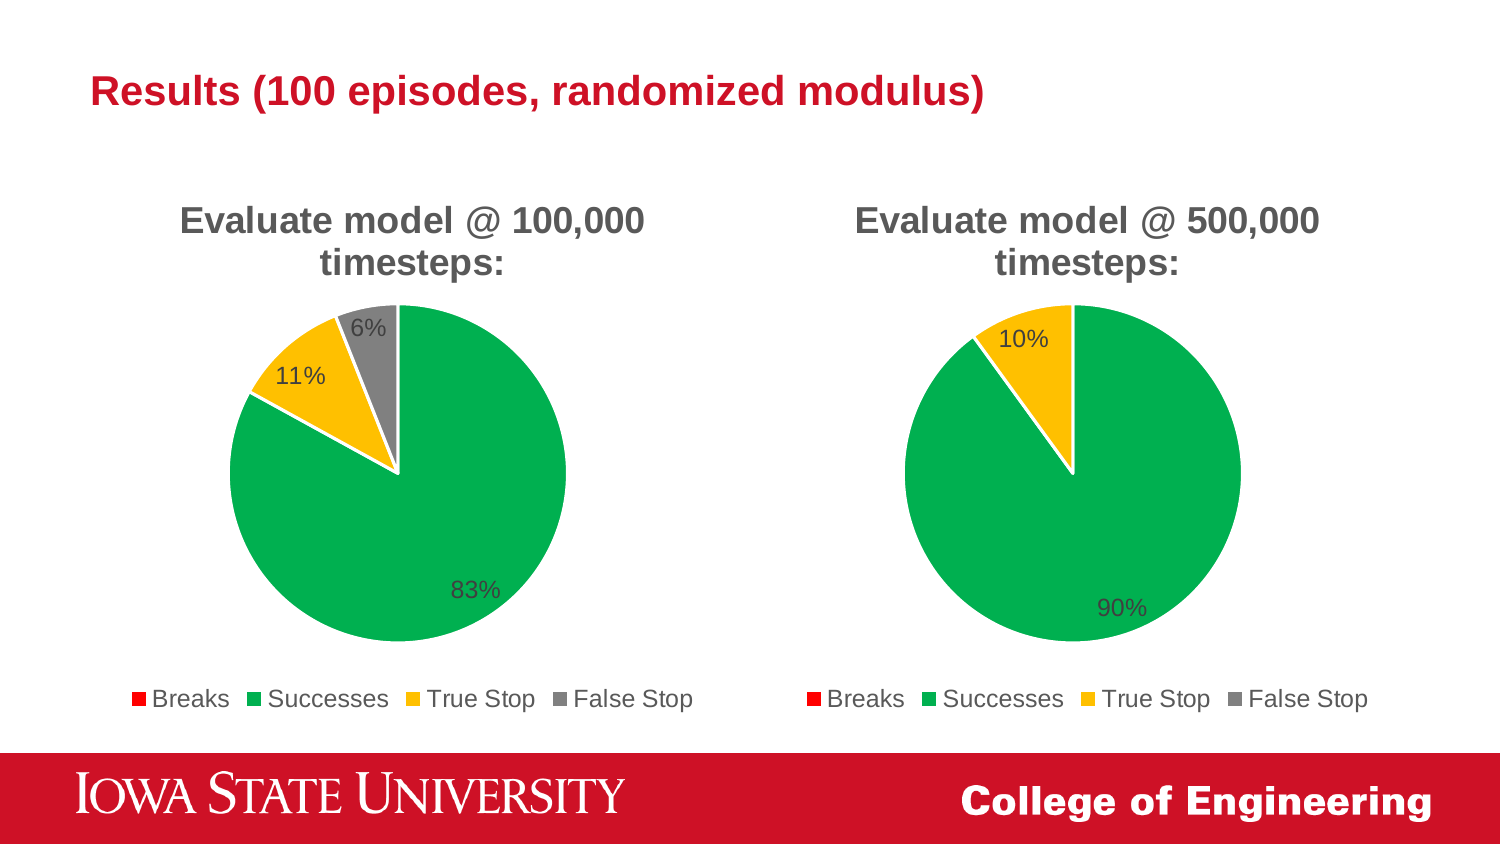

# Results (100 episodes, randomized modulus)

### Chart: Evaluate model @ 100,000 timesteps:

| Category | Column1 |
|---|---|
| Breaks | 0.0 |
| Successes | 83.0 |
| True Stop | 11.0 |
| False Stop | 6.0 |

### Chart: Evaluate model @ 500,000 timesteps:

| Category | Column1 |
|---|---|
| Breaks | 0.0 |
| Successes | 90.0 |
| True Stop | 10.0 |
| False Stop | 0.0 |